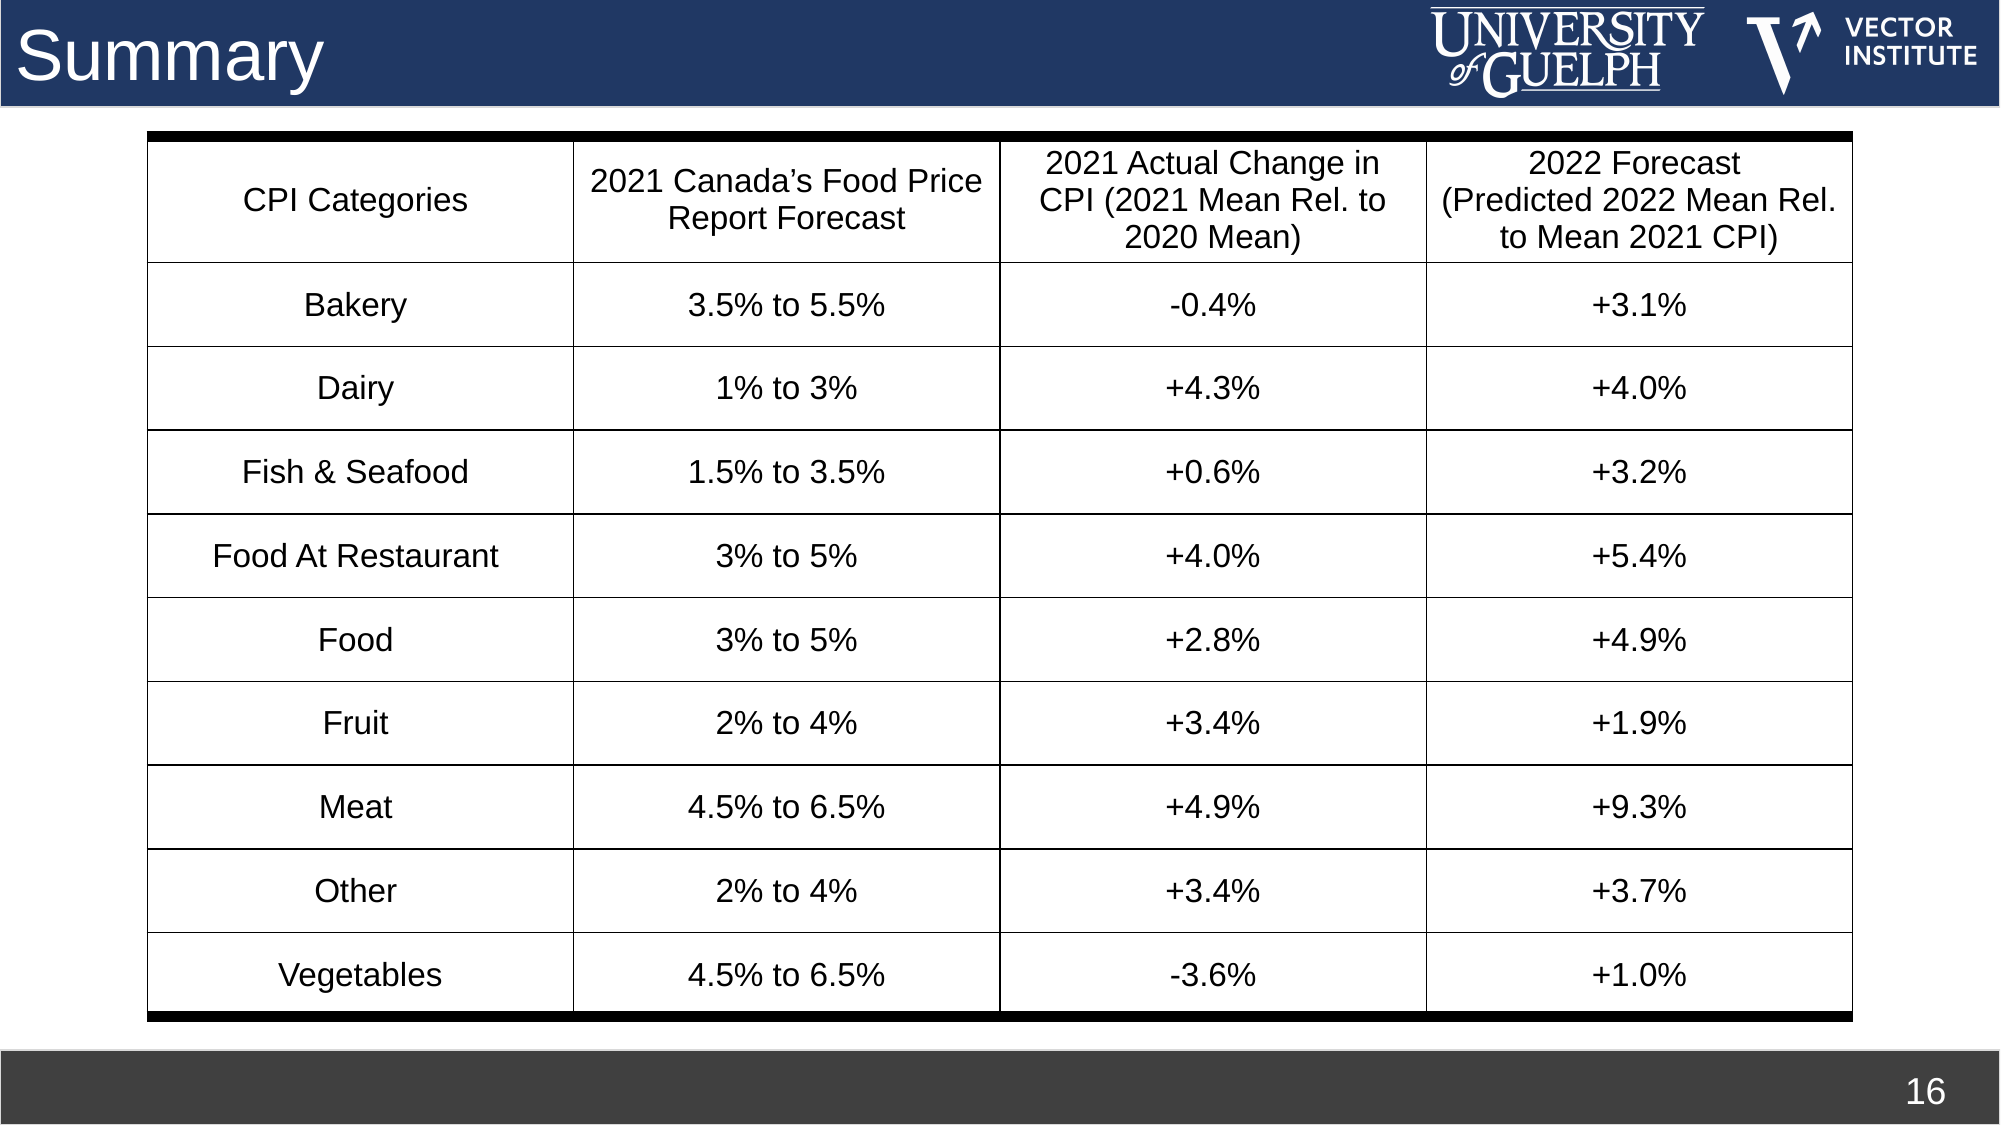

# Summary
| CPI Categories | 2021 Canada’s Food Price Report Forecast | 2021 Actual Change in CPI (2021 Mean Rel. to 2020 Mean) | 2022 Forecast (Predicted 2022 Mean Rel. to Mean 2021 CPI) |
| --- | --- | --- | --- |
| Bakery | 3.5% to 5.5% | -0.4% | +3.1% |
| Dairy | 1% to 3% | +4.3% | +4.0% |
| Fish & Seafood | 1.5% to 3.5% | +0.6% | +3.2% |
| Food At Restaurant | 3% to 5% | +4.0% | +5.4% |
| Food | 3% to 5% | +2.8% | +4.9% |
| Fruit | 2% to 4% | +3.4% | +1.9% |
| Meat | 4.5% to 6.5% | +4.9% | +9.3% |
| Other | 2% to 4% | +3.4% | +3.7% |
| Vegetables | 4.5% to 6.5% | -3.6% | +1.0% |
16